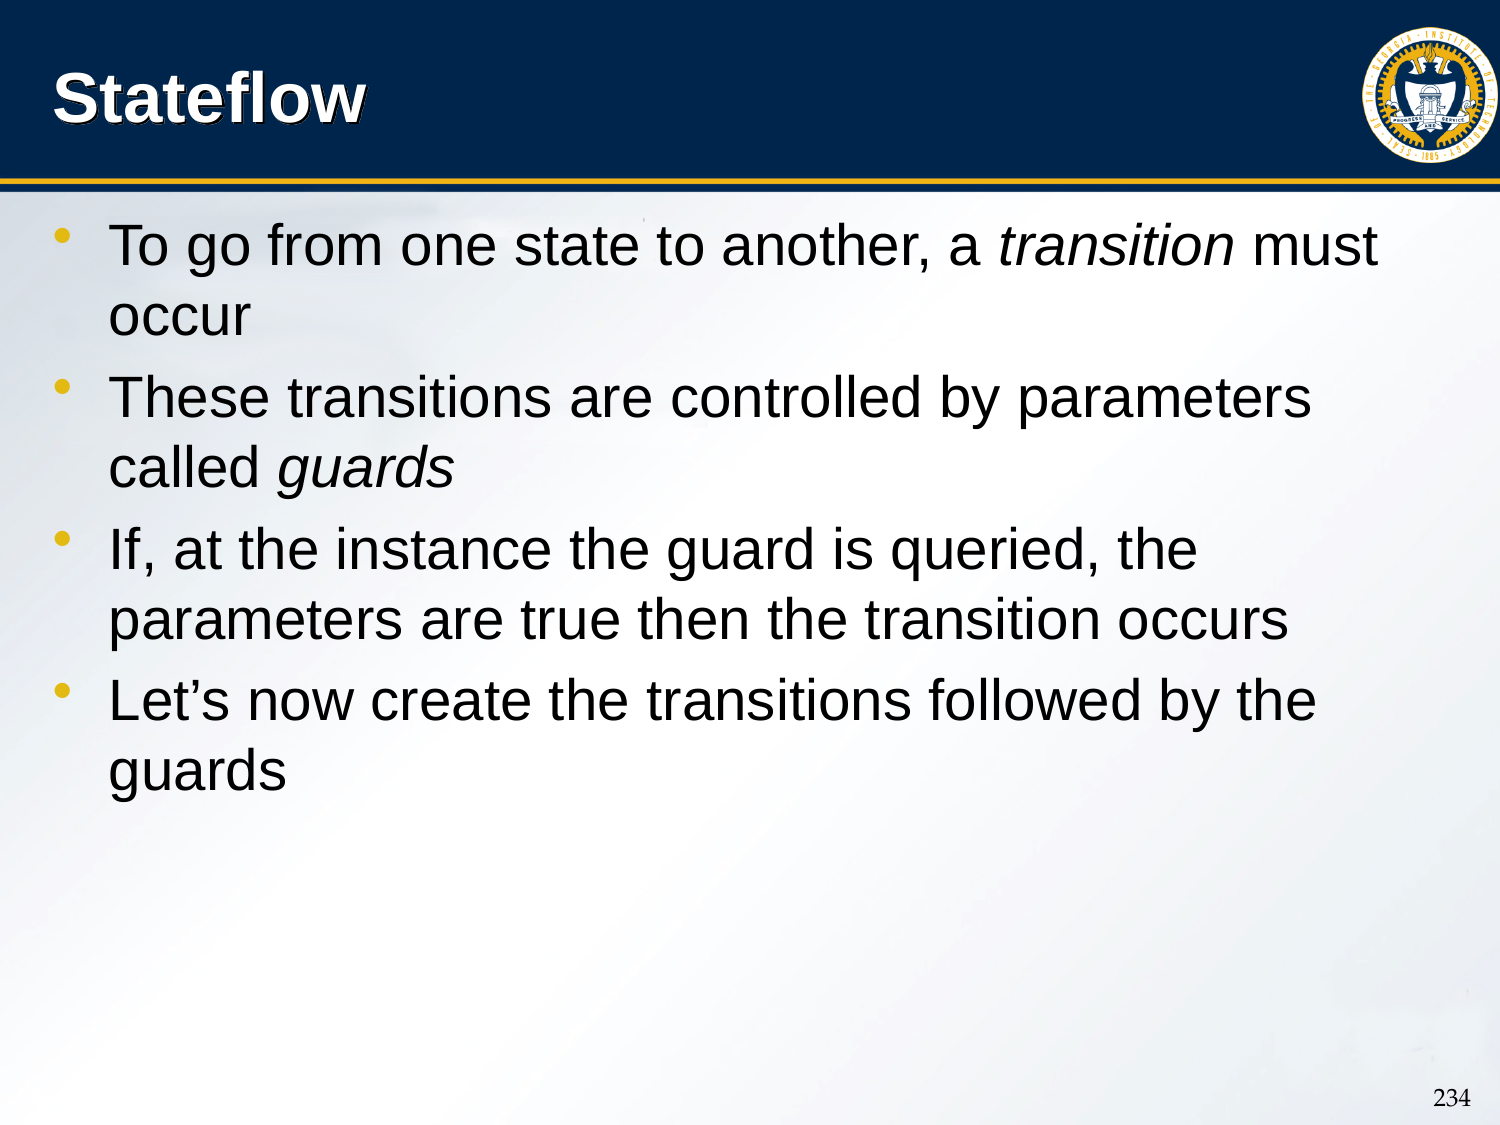

# Stateflow

To go from one state to another, a transition must occur
These transitions are controlled by parameters called guards
If, at the instance the guard is queried, the parameters are true then the transition occurs
Let’s now create the transitions followed by the guards